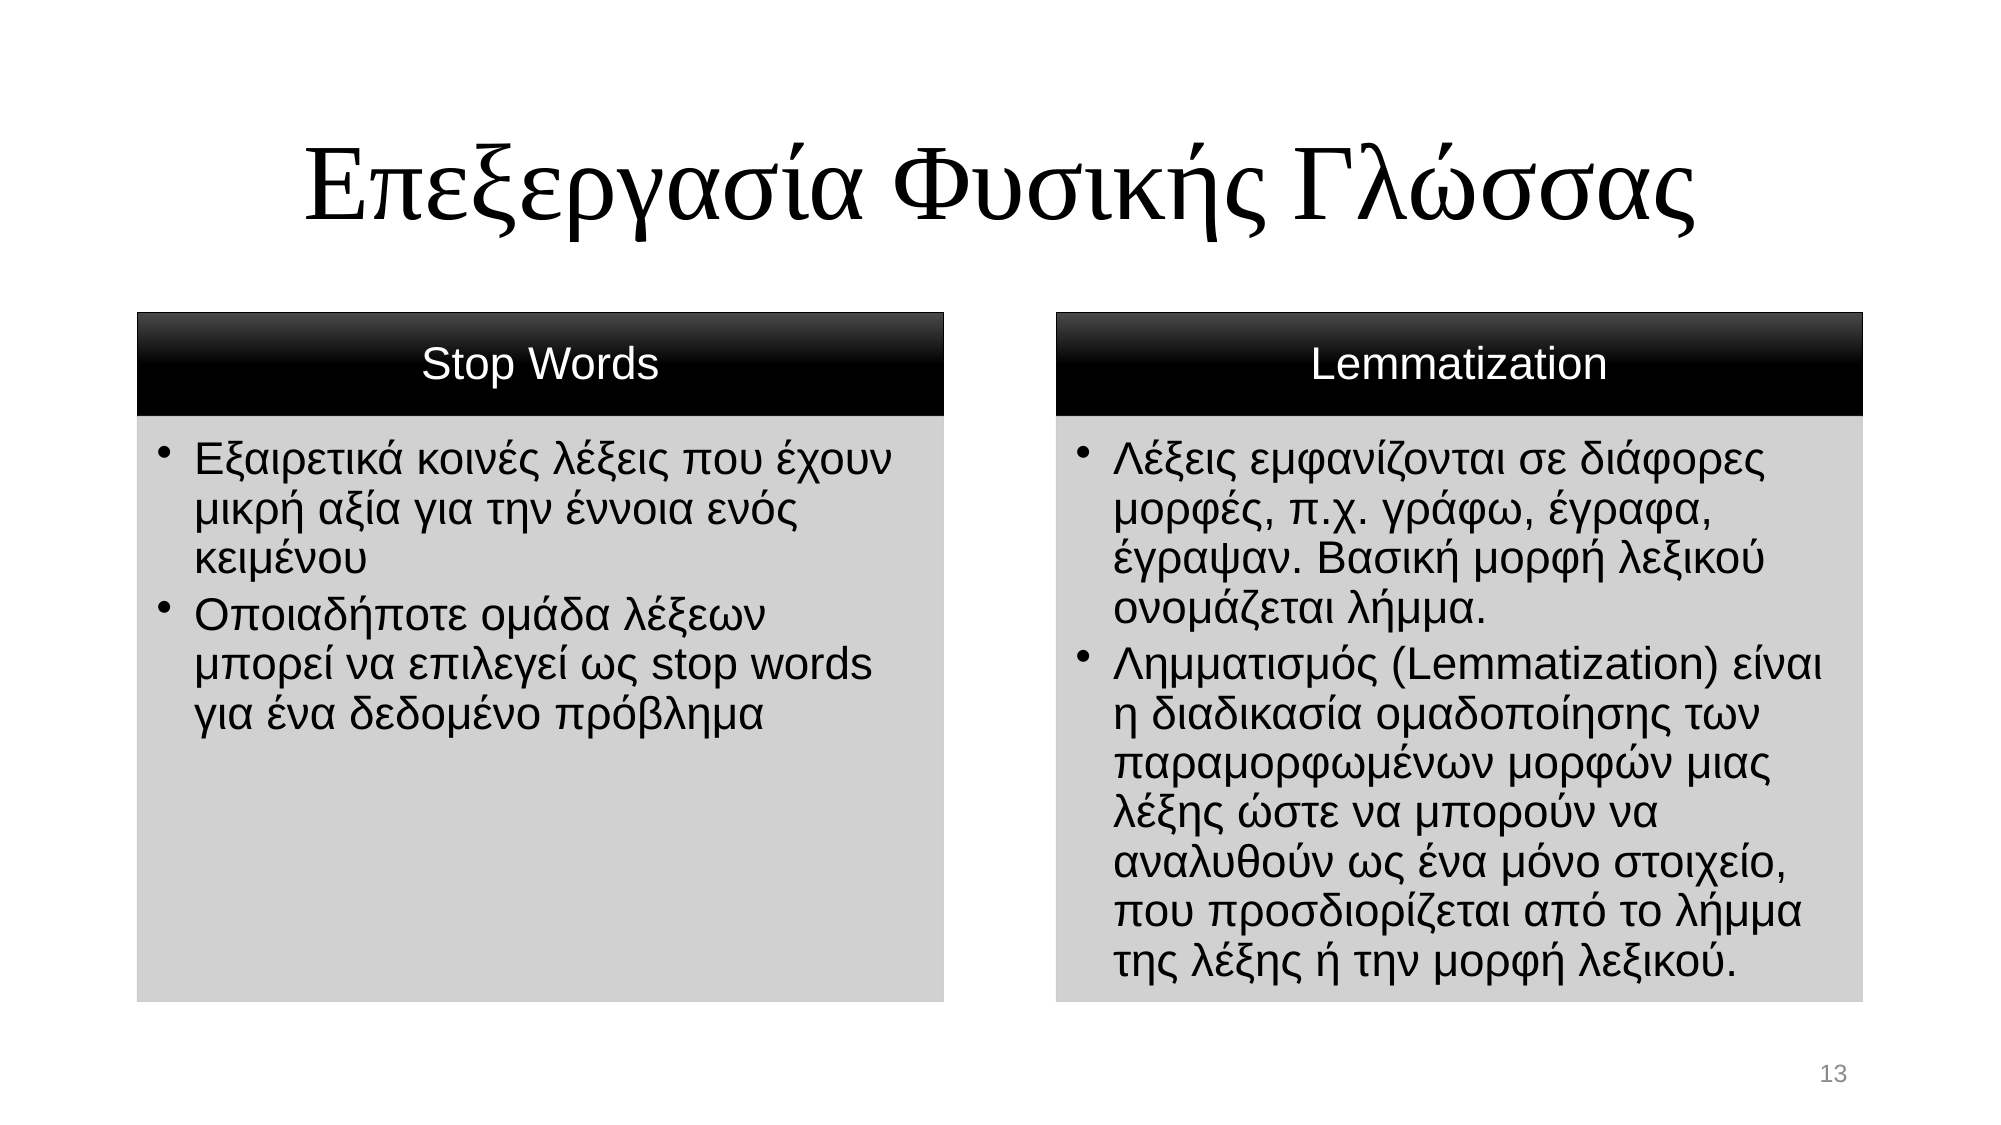

# Επεξεργασία Φυσικής Γλώσσας
Stop Words
Εξαιρετικά κοινές λέξεις που έχουν μικρή αξία για την έννοια ενός κειμένου
Οποιαδήποτε ομάδα λέξεων μπορεί να επιλεγεί ως stop words για ένα δεδομένο πρόβλημα
Lemmatization
Λέξεις εμφανίζονται σε διάφορες μορφές, π.χ. γράφω, έγραφα, έγραψαν. Βασική μορφή λεξικού ονομάζεται λήμμα.
Λημματισμός (Lemmatization) είναι η διαδικασία ομαδοποίησης των παραμορφωμένων μορφών μιας λέξης ώστε να μπορούν να αναλυθούν ως ένα μόνο στοιχείο, που προσδιορίζεται από το λήμμα της λέξης ή την μορφή λεξικού.
13